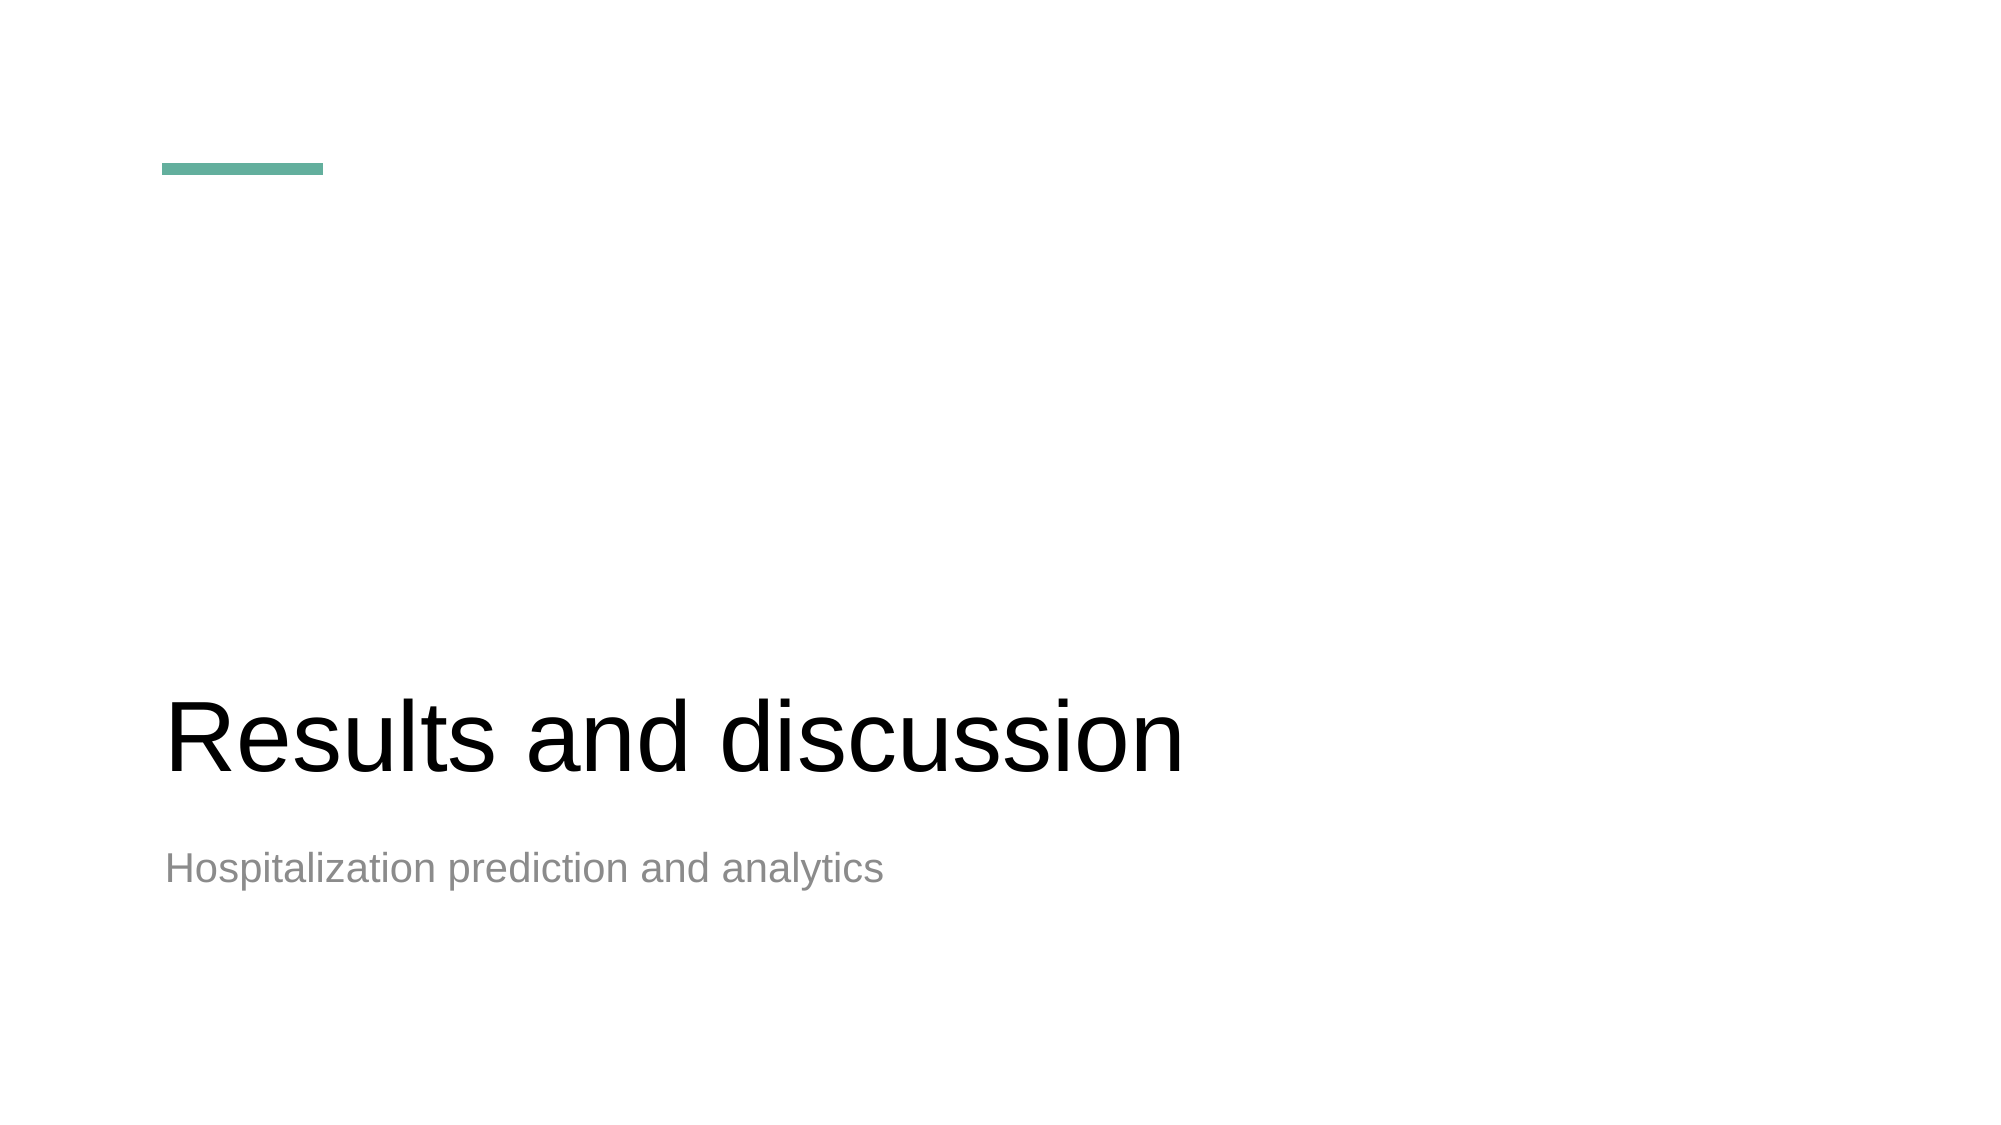

# Results and discussion
Hospitalization prediction and analytics